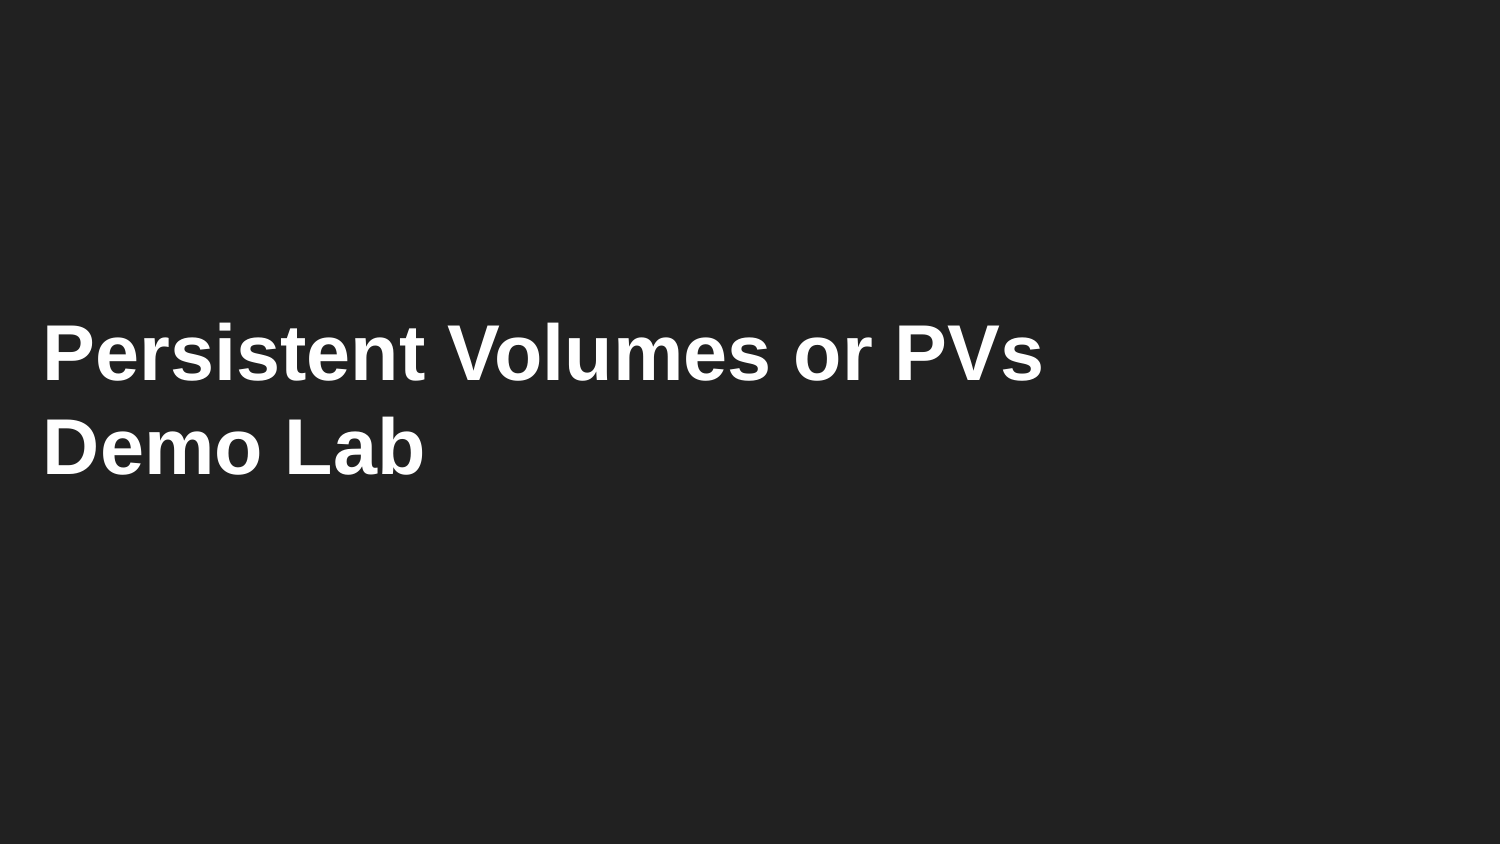

# Persistent Volumes or PVs
Demo Lab